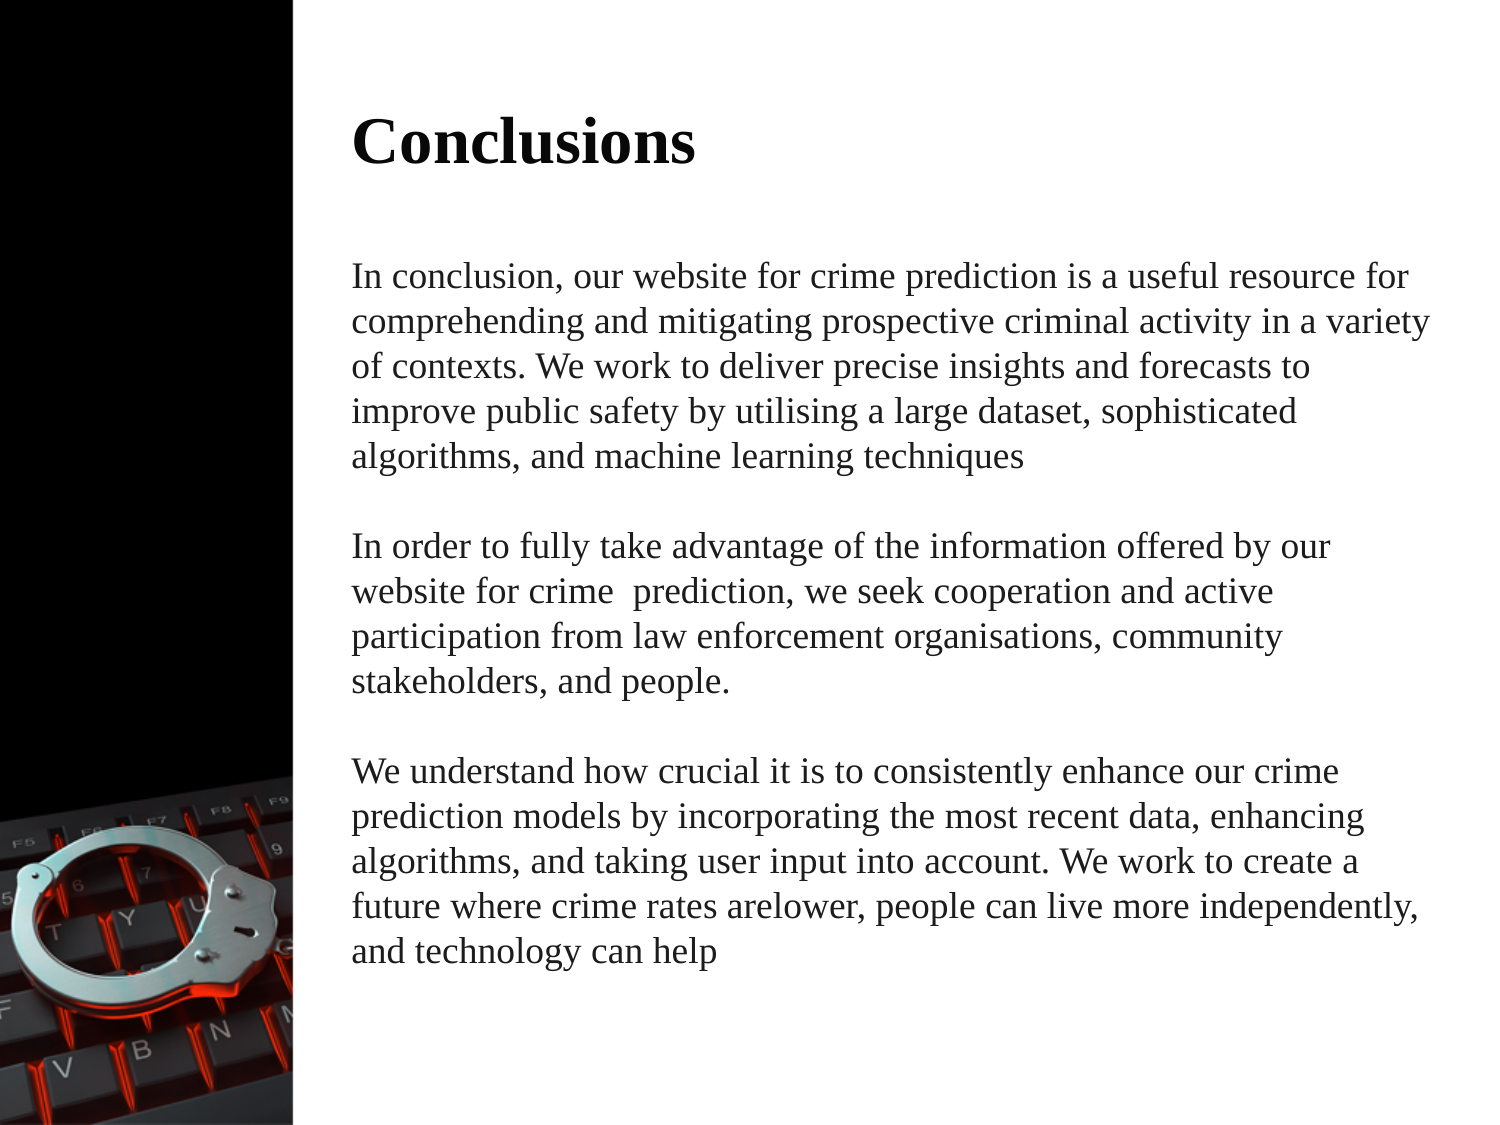

# Conclusions
In conclusion, our website for crime prediction is a useful resource for
comprehending and mitigating prospective criminal activity in a variety of contexts. We work to deliver precise insights and forecasts to improve public safety by utilising a large dataset, sophisticated algorithms, and machine learning techniques

In order to fully take advantage of the information offered by our website for crime  prediction, we seek cooperation and active participation from law enforcement organisations, community stakeholders, and people.

We understand how crucial it is to consistently enhance our crime prediction models by incorporating the most recent data, enhancing algorithms, and taking user input into account. We work to create a future where crime rates arelower, people can live more independently, and technology can help